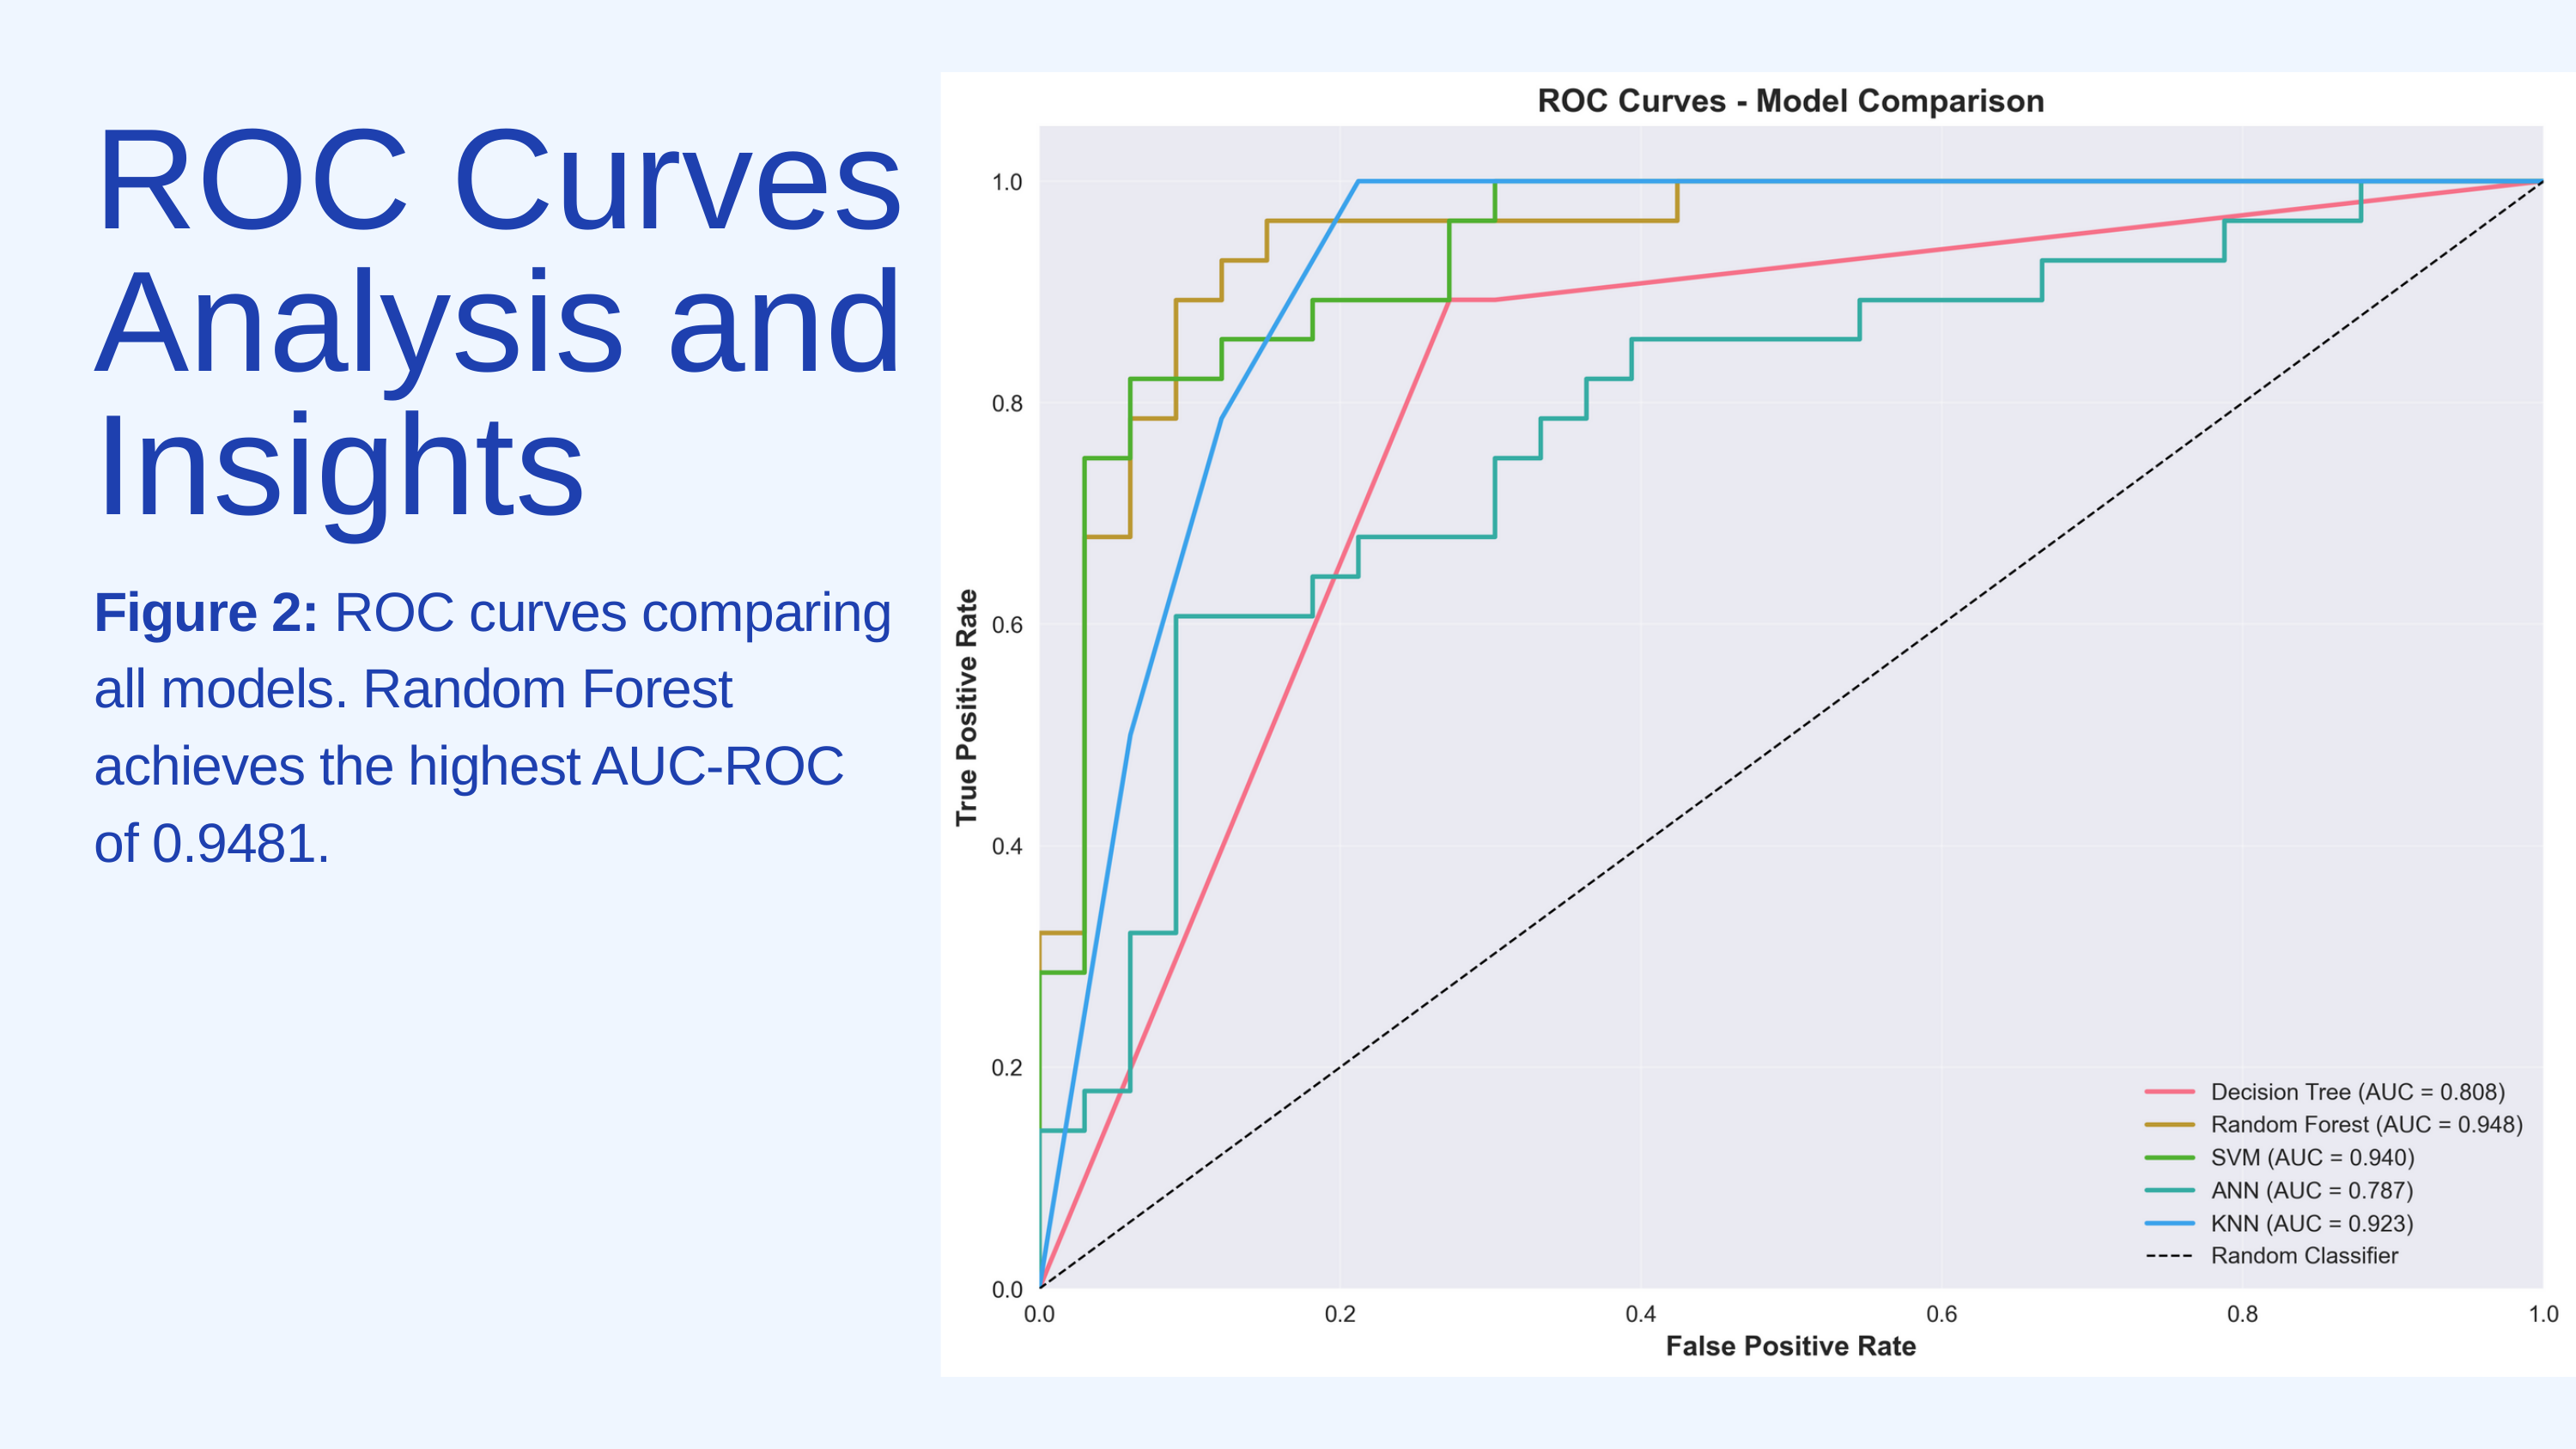

ROC Curves Analysis and Insights
Figure 2: ROC curves comparing all models. Random Forest achieves the highest AUC-ROC of 0.9481.